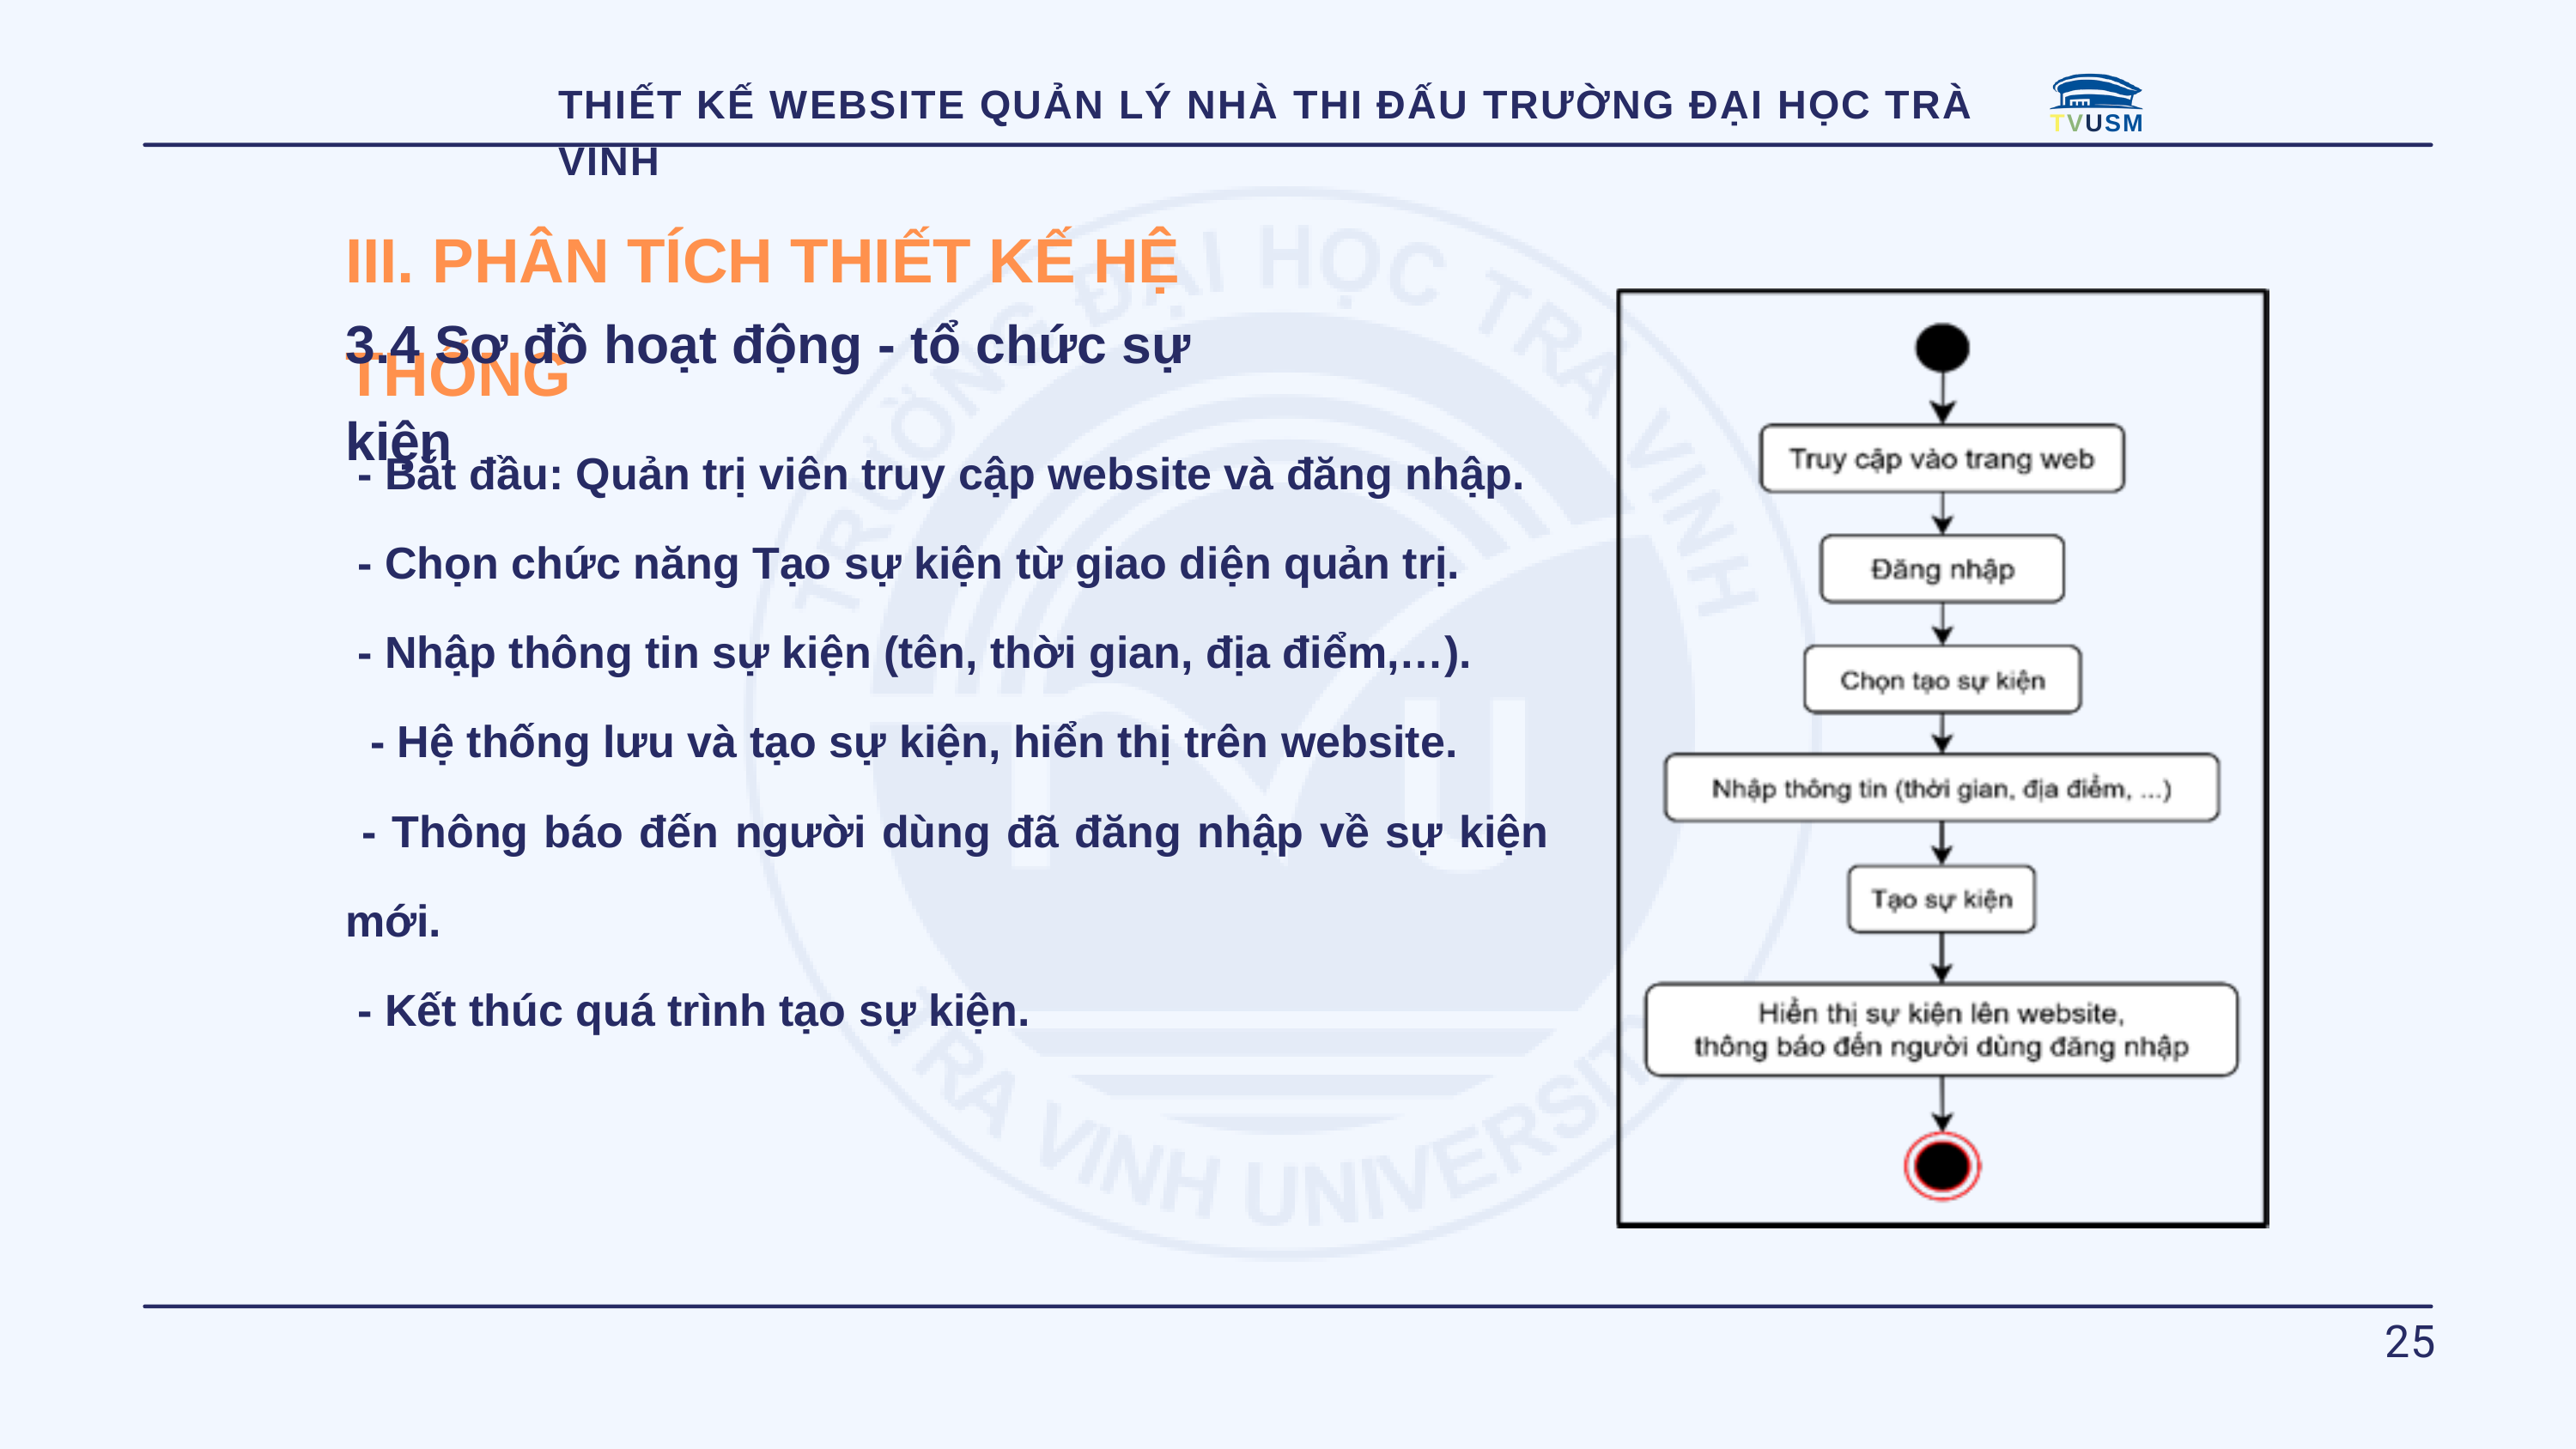

TVUSM
THIẾT KẾ WEBSITE QUẢN LÝ NHÀ THI ĐẤU TRƯỜNG ĐẠI HỌC TRÀ VINH

III. PHÂN TÍCH THIẾT KẾ HỆ THỐNG

3.4 Sơ đồ hoạt động - tổ chức sự kiện

 - Bắt đầu: Quản trị viên truy cập website và đăng nhập.
 - Chọn chức năng Tạo sự kiện từ giao diện quản trị.
 - Nhập thông tin sự kiện (tên, thời gian, địa điểm,…).
  - Hệ thống lưu và tạo sự kiện, hiển thị trên website.
 - Thông báo đến người dùng đã đăng nhập về sự kiện mới.
 - Kết thúc quá trình tạo sự kiện.

25